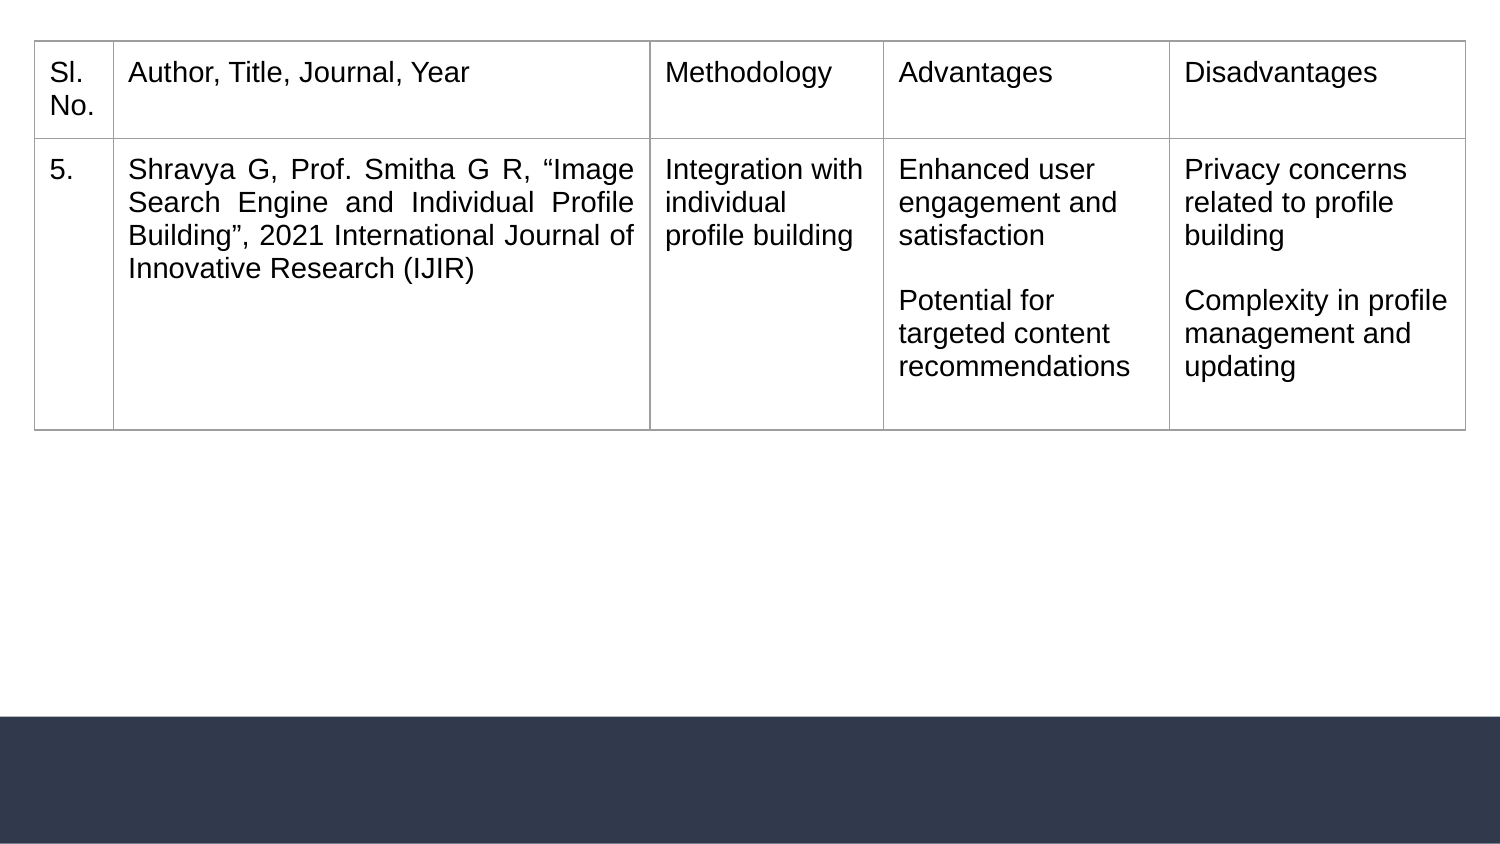

| Sl. No. | Author, Title, Journal, Year | Methodology | Advantages | Disadvantages |
| --- | --- | --- | --- | --- |
| 5. | Shravya G, Prof. Smitha G R, “Image Search Engine and Individual Profile Building”, 2021 International Journal of Innovative Research (IJIR) | Integration with individual profile building | Enhanced user engagement and satisfaction Potential for targeted content recommendations | Privacy concerns related to profile building Complexity in profile management and updating |